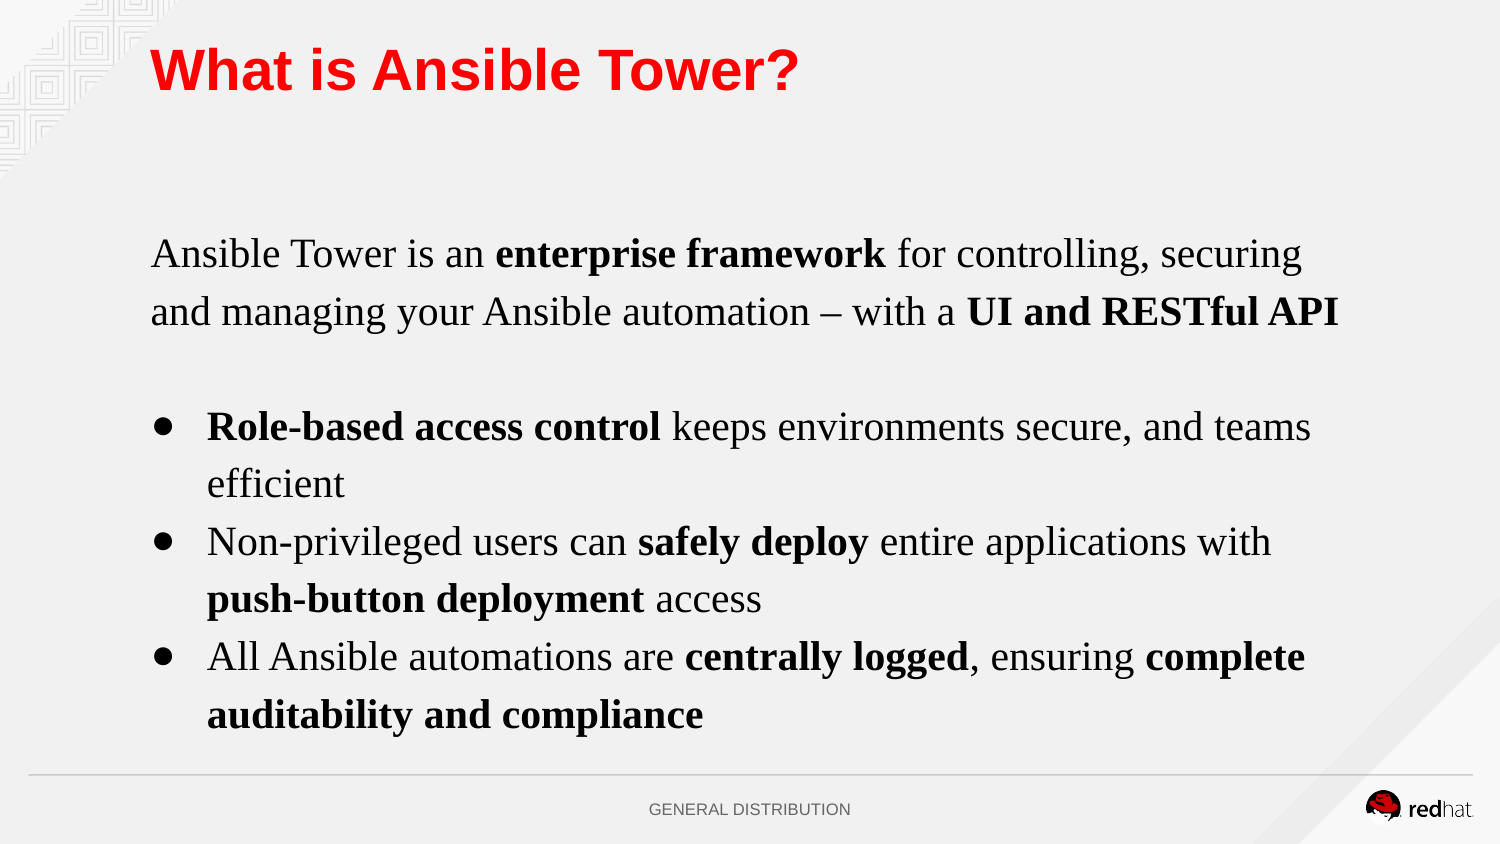

# What is Ansible Tower?
Ansible Tower is an enterprise framework for controlling, securing and managing your Ansible automation – with a UI and RESTful API

Role-based access control keeps environments secure, and teams efficient
Non-privileged users can safely deploy entire applications with push-button deployment access
All Ansible automations are centrally logged, ensuring complete auditability and compliance